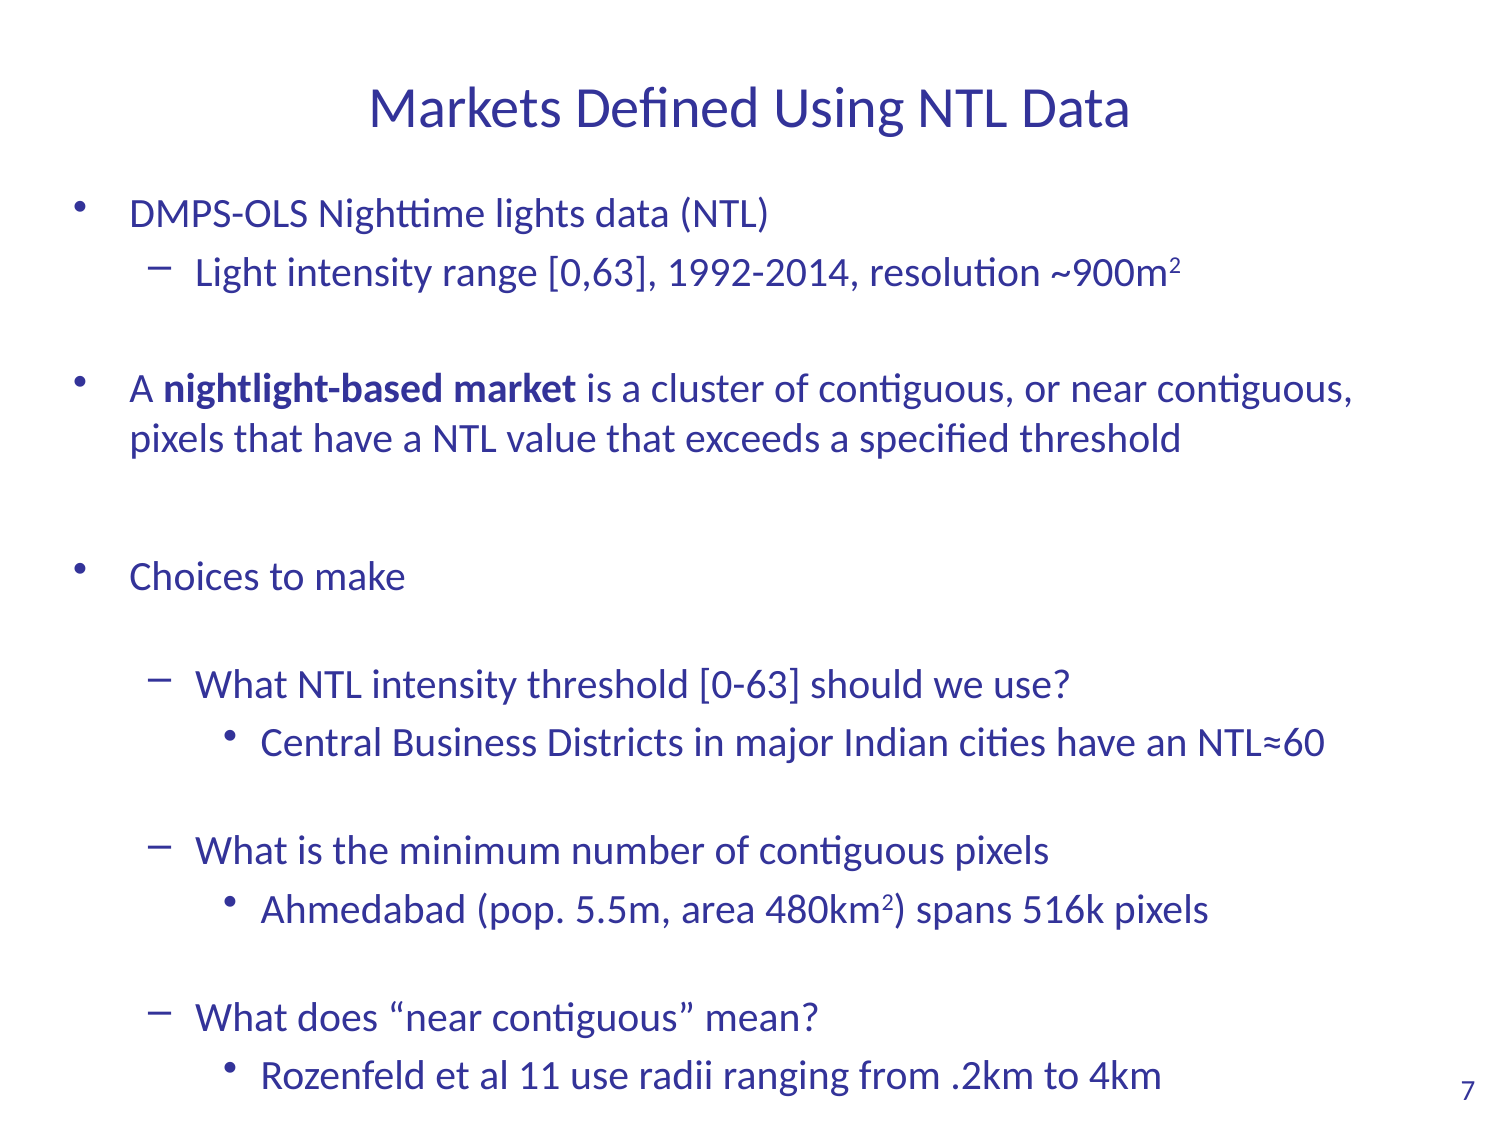

# Markets Defined Using NTL Data
DMPS-OLS Nighttime lights data (NTL)
Light intensity range [0,63], 1992-2014, resolution ~900m2

A nightlight-based market is a cluster of contiguous, or near contiguous, pixels that have a NTL value that exceeds a specified threshold

Choices to make

What NTL intensity threshold [0-63] should we use?
Central Business Districts in major Indian cities have an NTL≈60

What is the minimum number of contiguous pixels
Ahmedabad (pop. 5.5m, area 480km2) spans 516k pixels

What does “near contiguous” mean?
Rozenfeld et al 11 use radii ranging from .2km to 4km

7